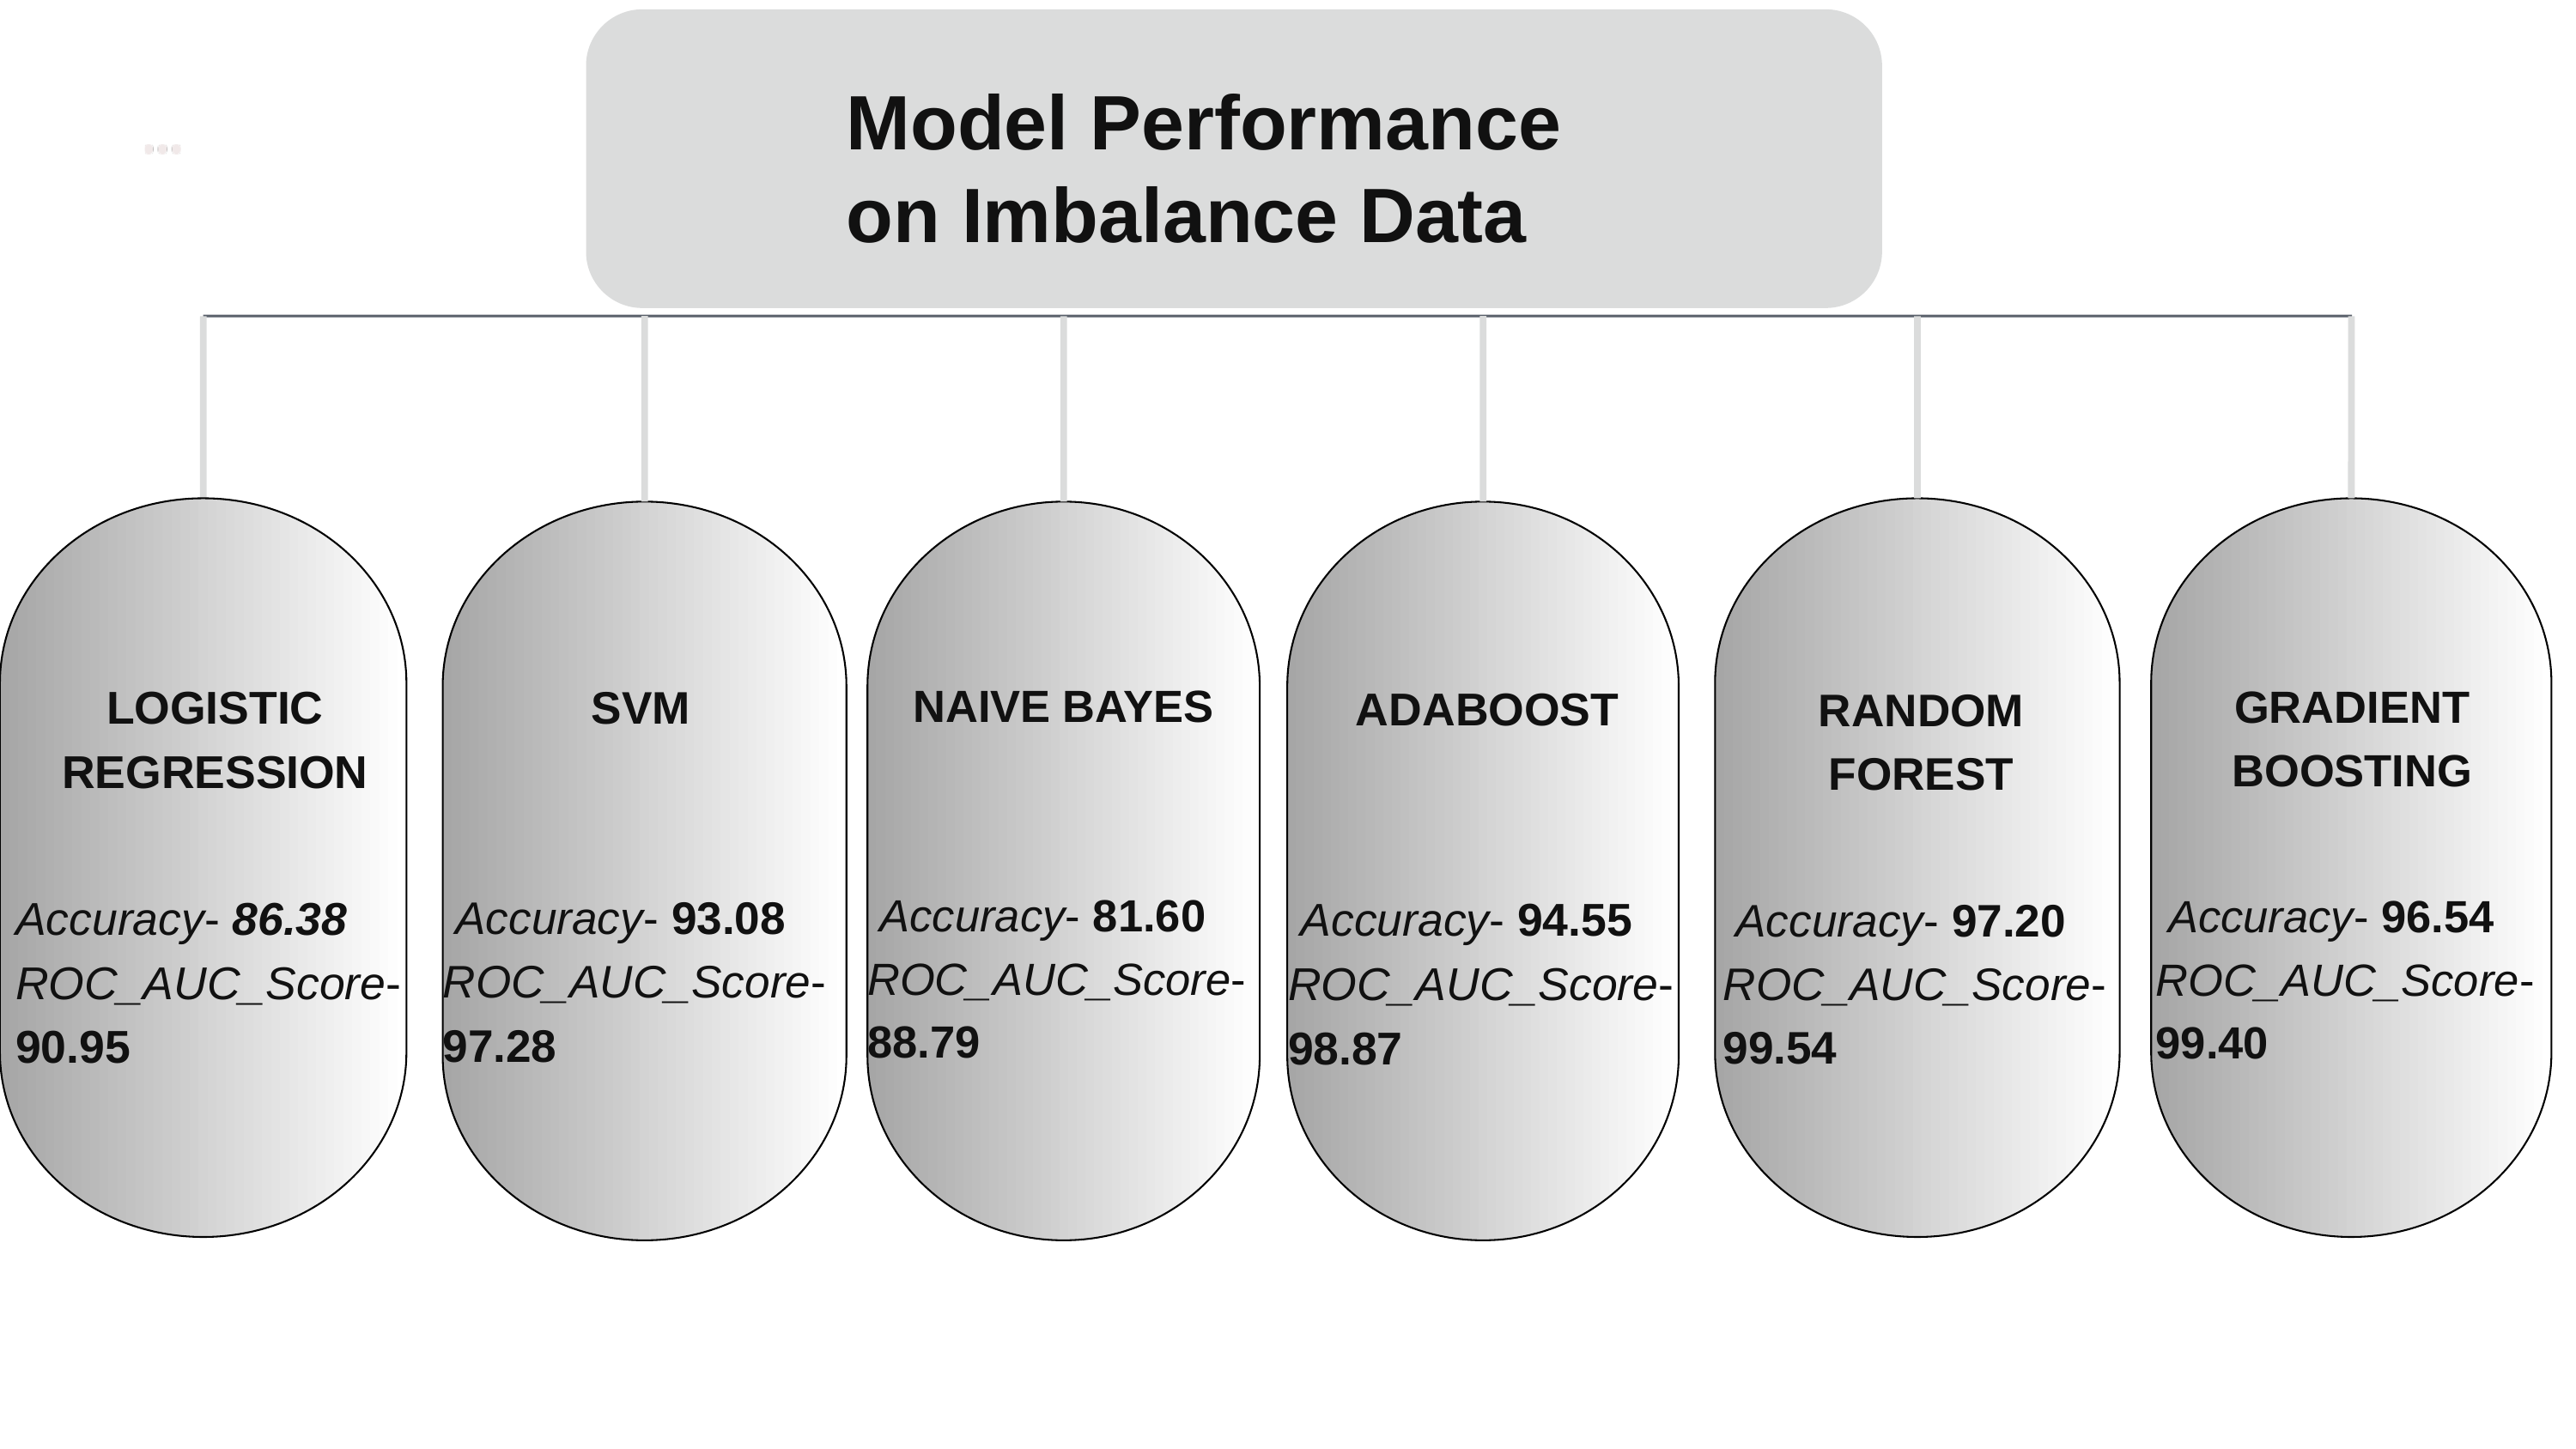

Model Performance on Imbalance Data

LOGISTIC REGRESSION
Accuracy- 86.38
ROC_AUC_Score-90.95
SVM

 Accuracy- 93.08
ROC_AUC_Score-97.28
NAIVE BAYES

 Accuracy- 81.60
ROC_AUC_Score-88.79
GRADIENT BOOSTING
 Accuracy- 96.54
ROC_AUC_Score-99.40
ADABOOST

 Accuracy- 94.55
ROC_AUC_Score-98.87
RANDOM FOREST
 Accuracy- 97.20
ROC_AUC_Score-99.54